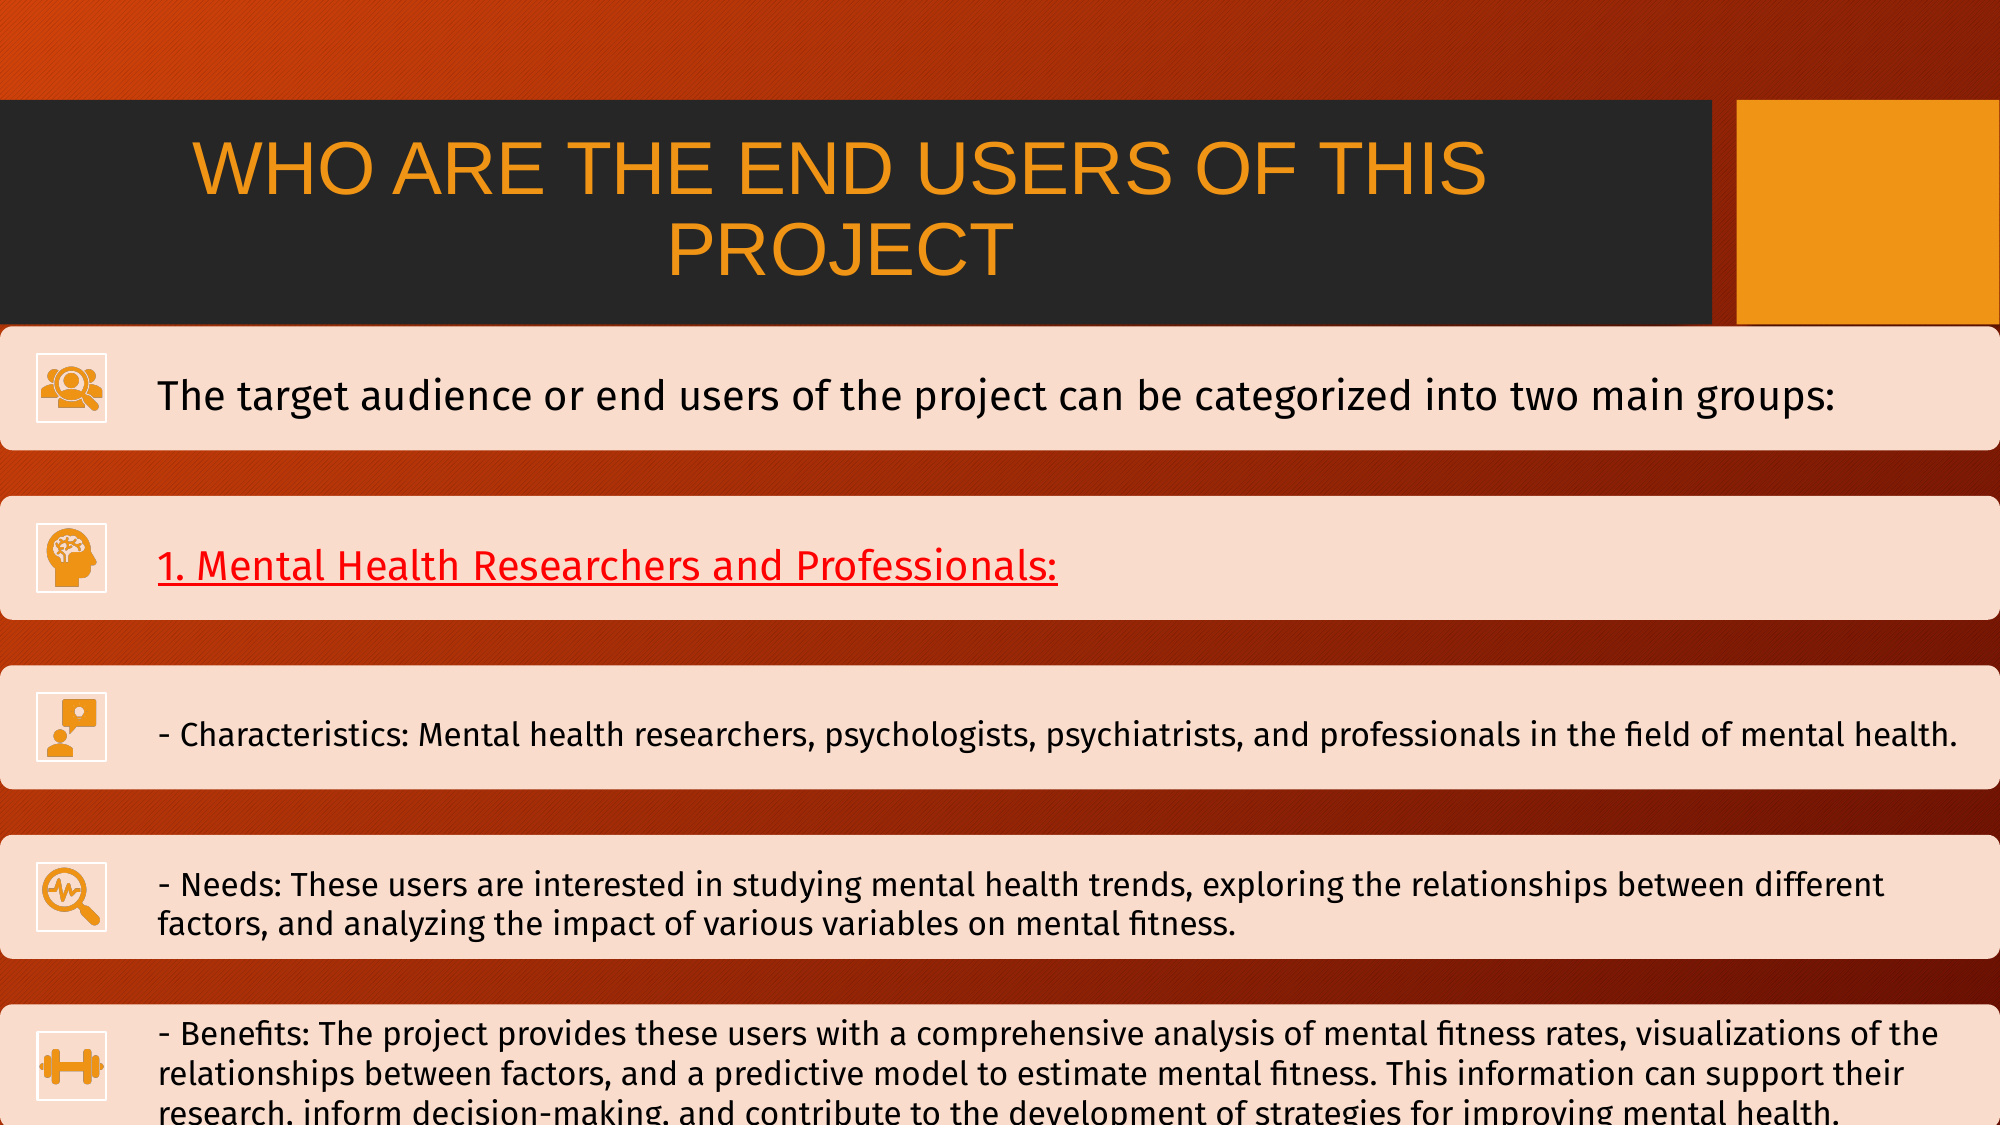

# WHO ARE THE END USERS OF THIS PROJECT
The target audience or end users of the project can be categorized into two main groups:
1. Mental Health Researchers and Professionals:
- Characteristics: Mental health researchers, psychologists, psychiatrists, and professionals in the field of mental health.
- Needs: These users are interested in studying mental health trends, exploring the relationships between different factors, and analyzing the impact of various variables on mental fitness.
- Benefits: The project provides these users with a comprehensive analysis of mental fitness rates, visualizations of the relationships between factors, and a predictive model to estimate mental fitness. This information can support their research, inform decision-making, and contribute to the development of strategies for improving mental health.